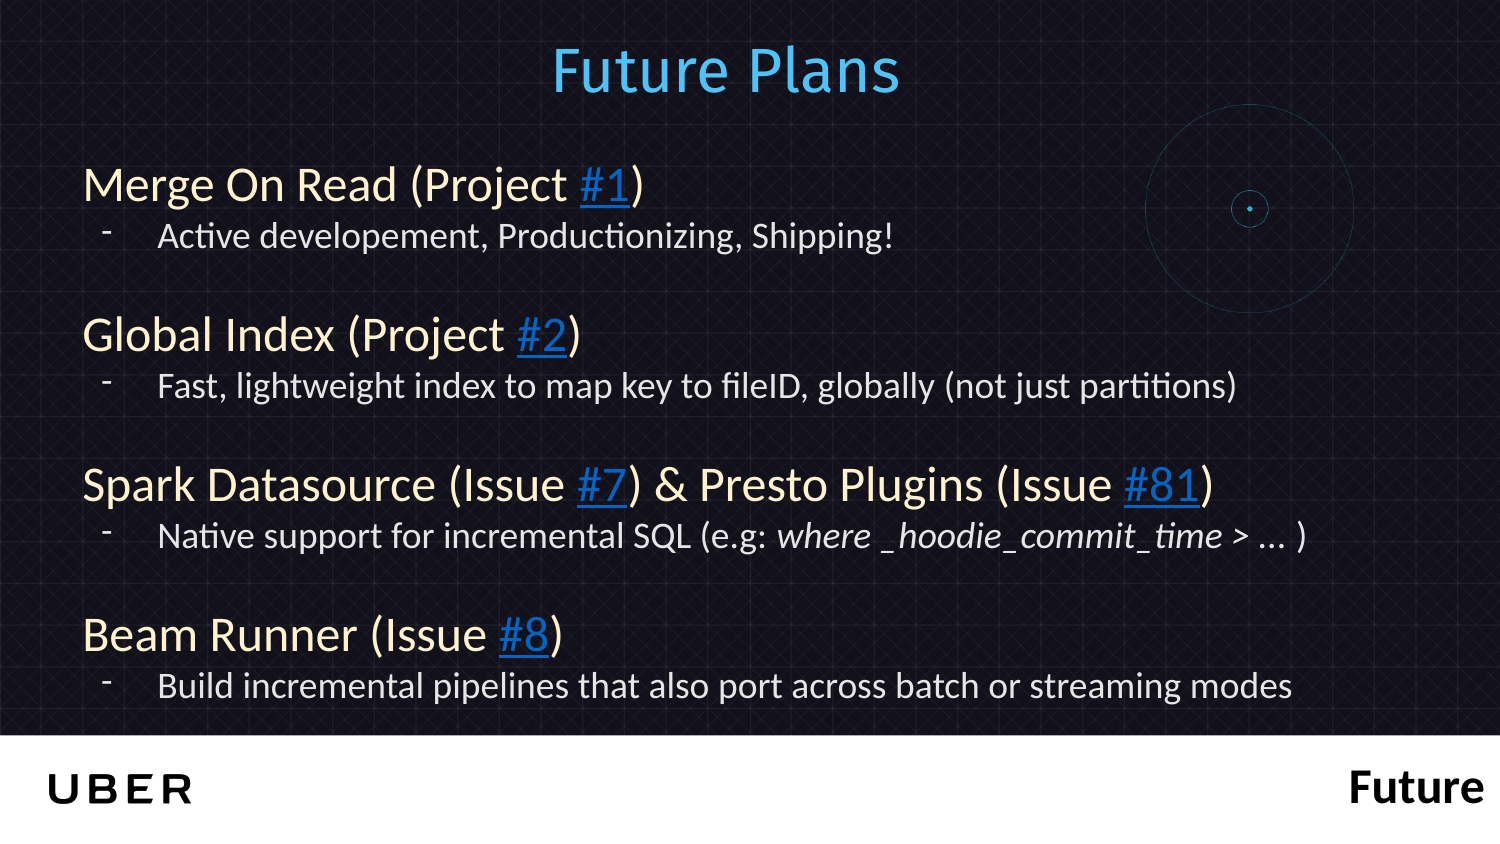

Future Plans
Merge On Read (Project #1)
Active developement, Productionizing, Shipping!

Global Index (Project #2)
Fast, lightweight index to map key to fileID, globally (not just partitions)

Spark Datasource (Issue #7) & Presto Plugins (Issue #81)
Native support for incremental SQL (e.g: where _hoodie_commit_time > ... )

Beam Runner (Issue #8)
Build incremental pipelines that also port across batch or streaming modes

Future